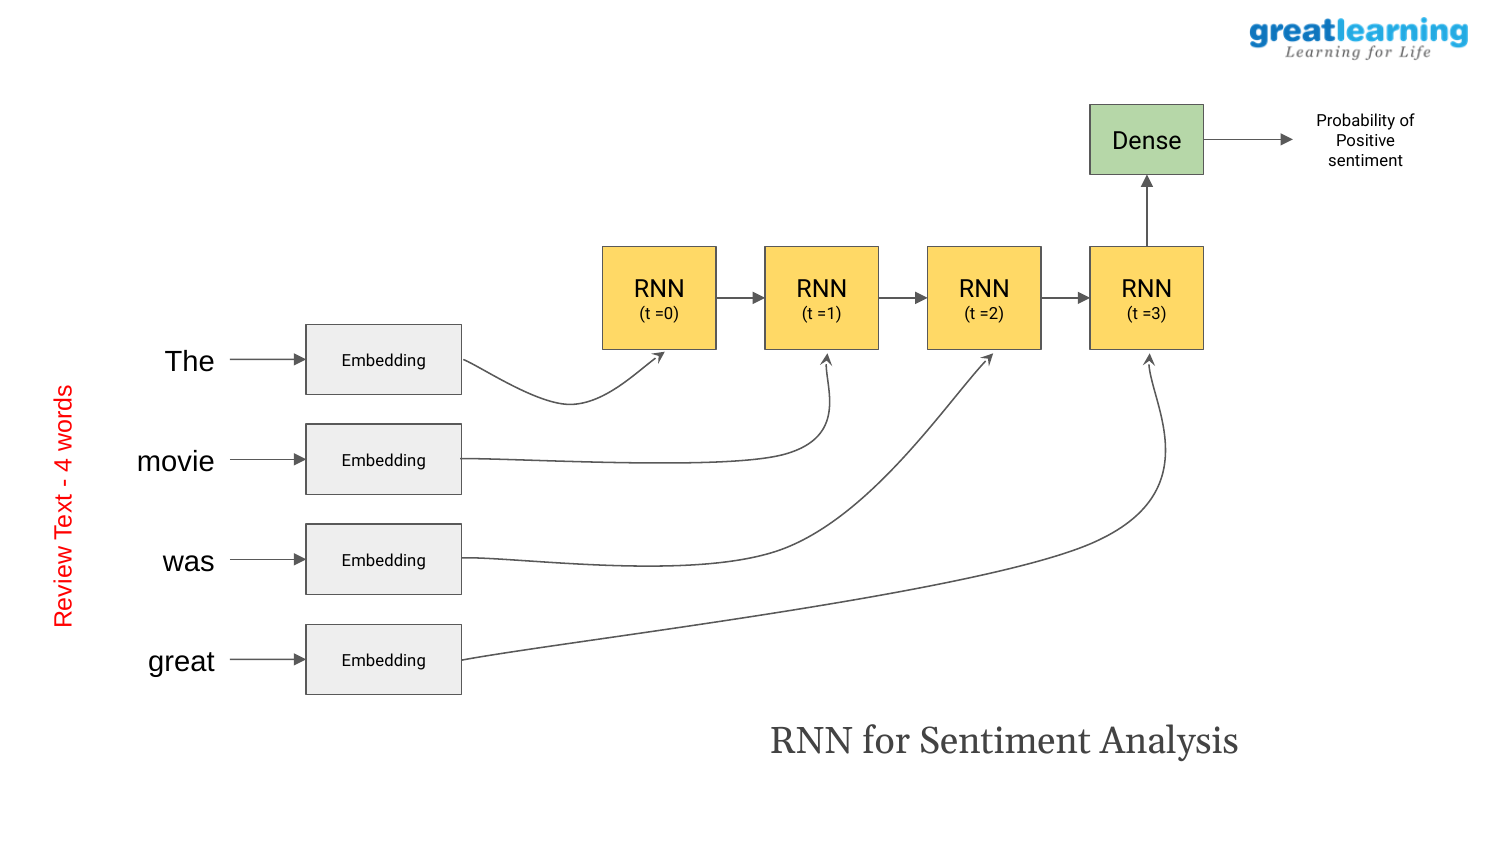

Dense
Probability of Positive sentiment
RNN
(t =0)
RNN
(t =1)
RNN
(t =2)
RNN
(t =3)
Embedding
The

Embedding
movie
Review Text - 4 words
Embedding
was
Embedding
great
RNN for Sentiment Analysis